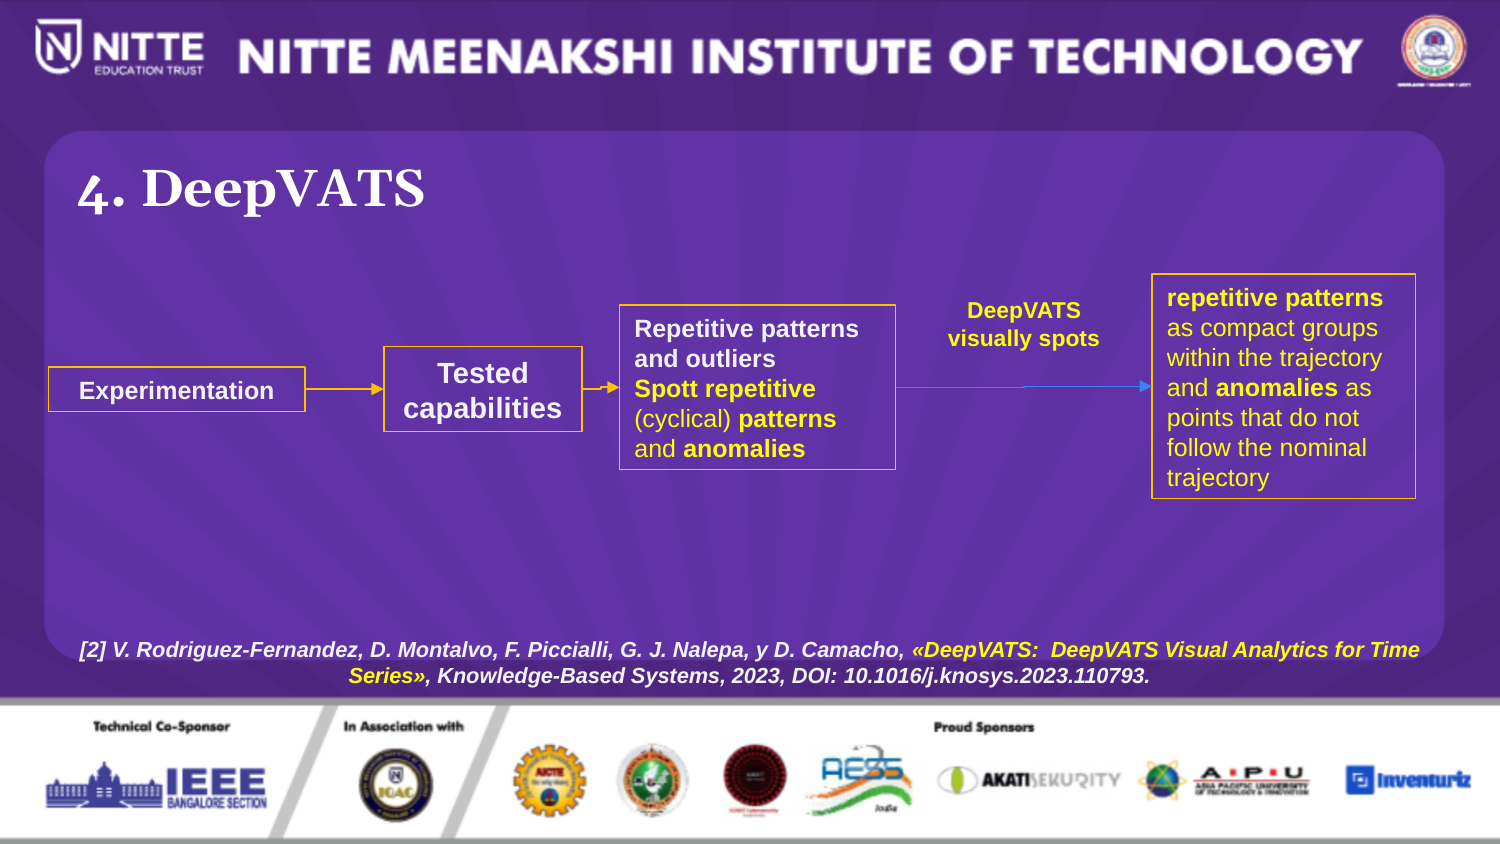

4. DeepVATS
repetitive patterns as compact groups within the trajectory and anomalies as points that do not follow the nominal trajectory
DeepVATS
visually spots
Repetitive patterns and outliers
Spott repetitive (cyclical) patterns and anomalies
Tested capabilities
Experimentation
[2] V. Rodriguez-Fernandez, D. Montalvo, F. Piccialli, G. J. Nalepa, y D. Camacho, «DeepVATS:  DeepVATS Visual Analytics for Time Series», Knowledge-Based Systems, 2023, DOI: 10.1016/j.knosys.2023.110793.